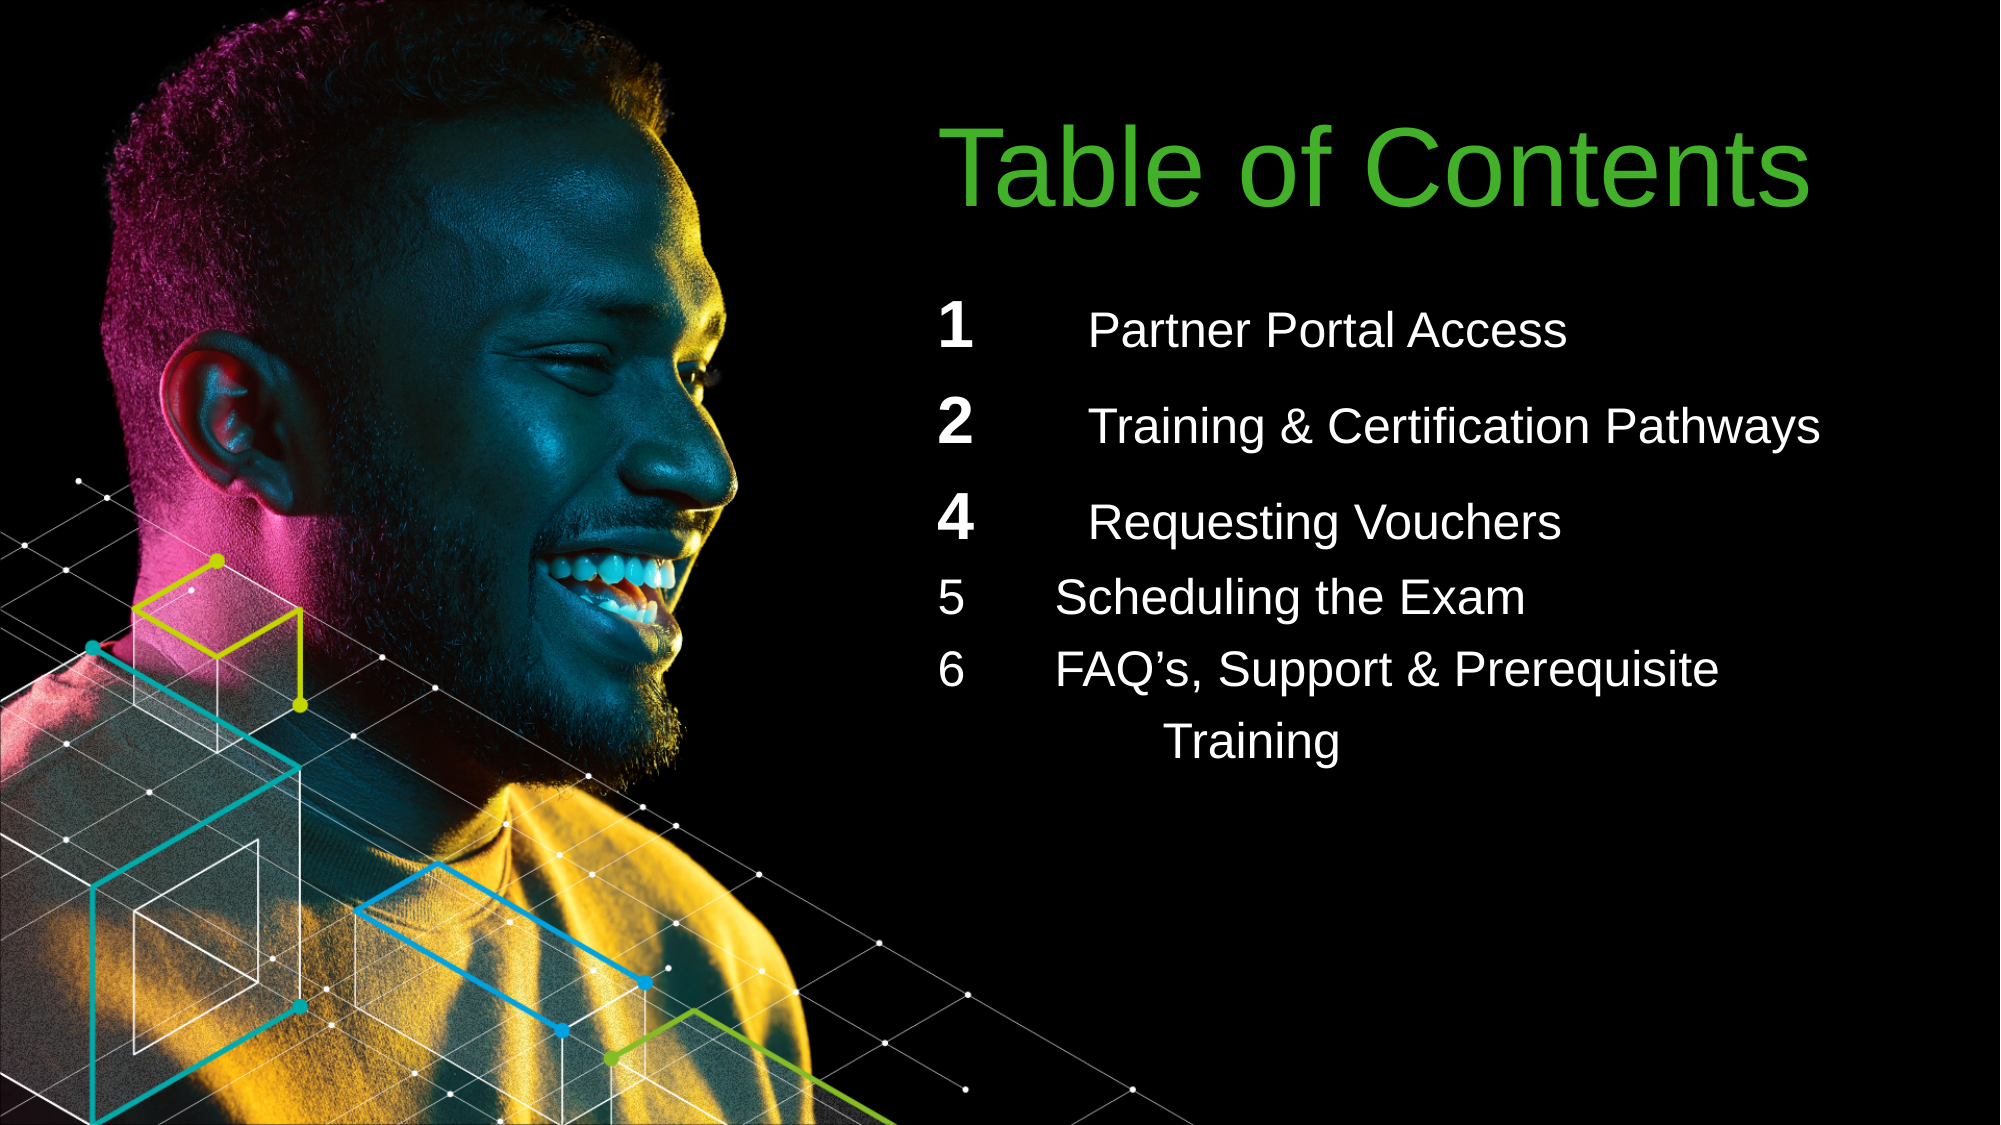

# Table of Contents
1	Partner Portal Access
2	Training & Certification Pathways
4	Requesting Vouchers
   Scheduling the Exam
   FAQ’s, Support & Prerequisite   	Training